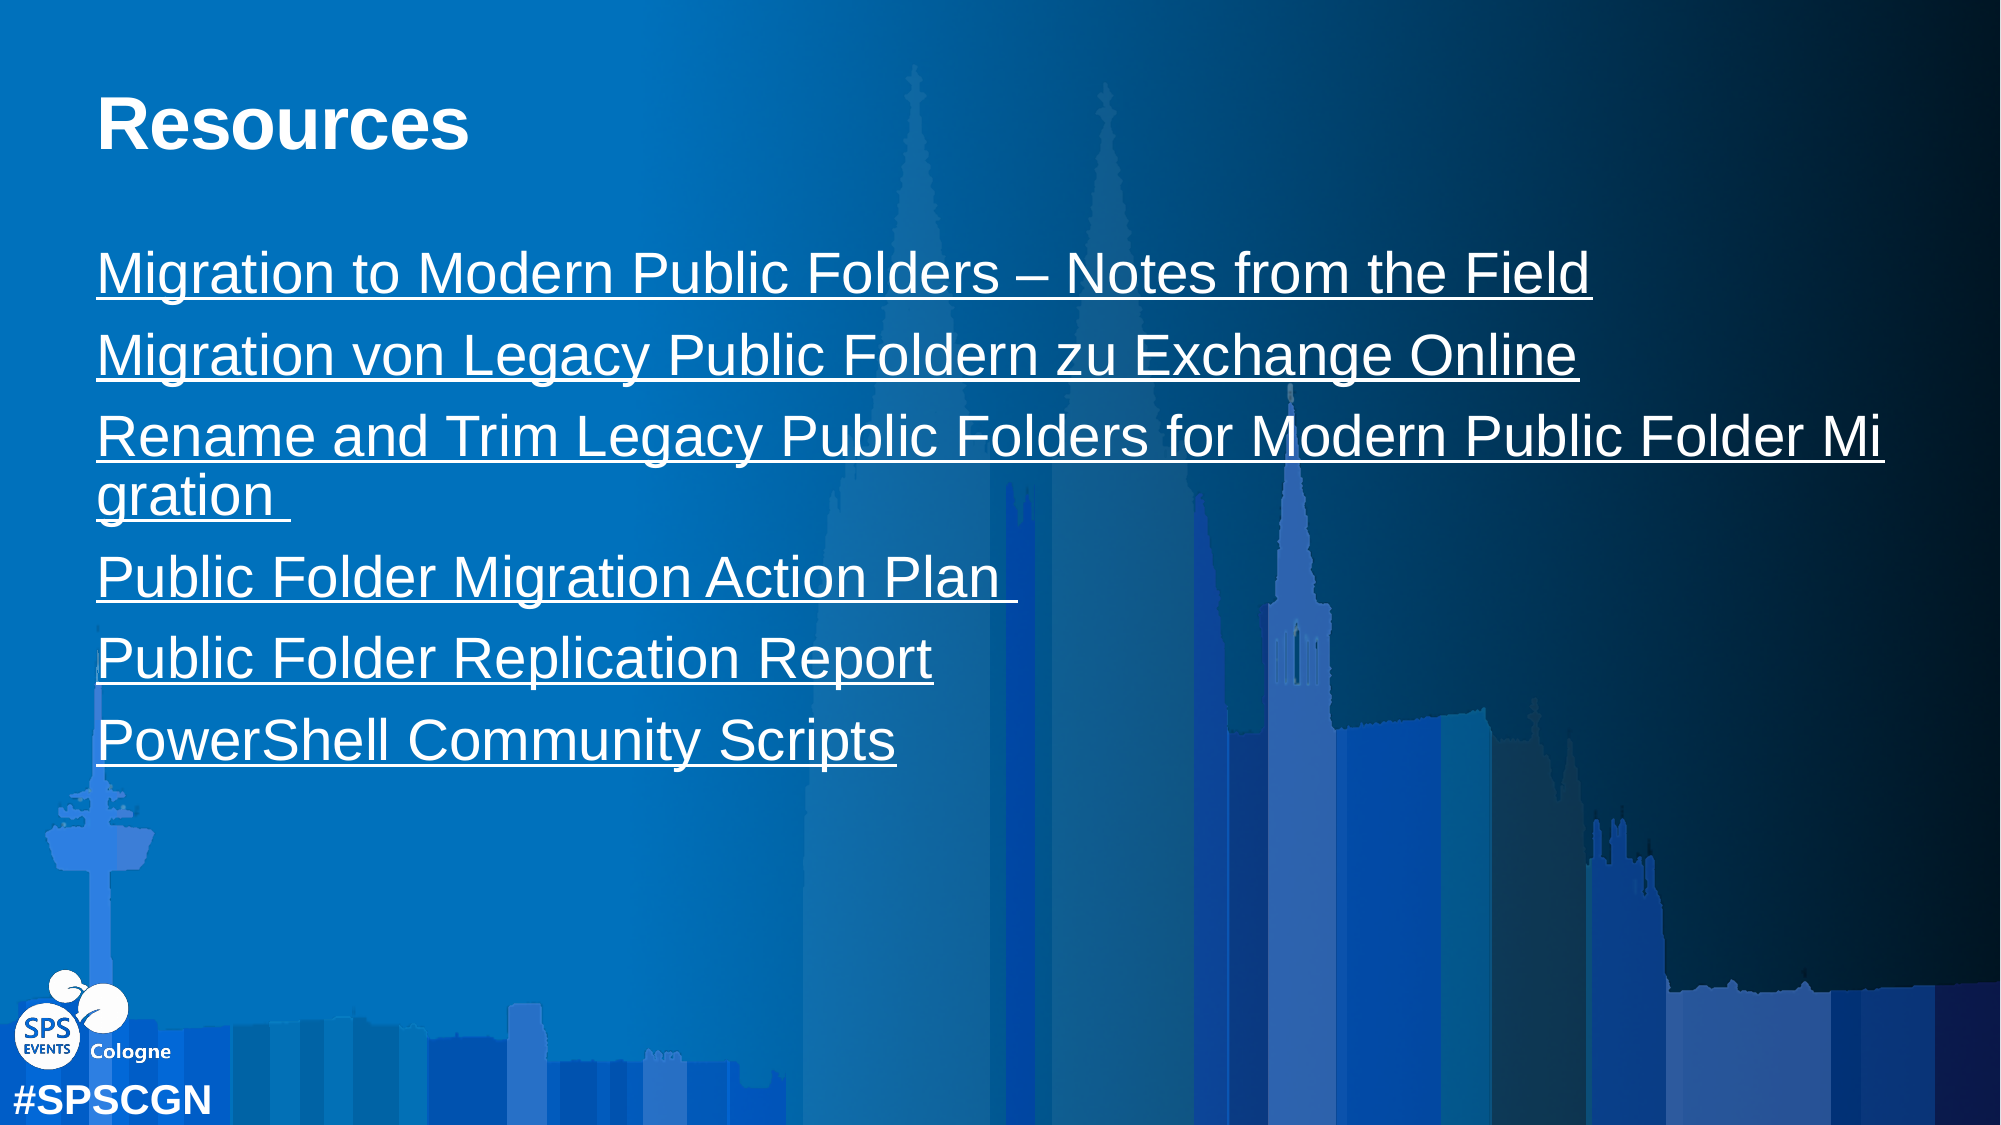

# Resources
Migration to Modern Public Folders – Notes from the Field
Migration von Legacy Public Foldern zu Exchange Online
Rename and Trim Legacy Public Folders for Modern Public Folder Migration
Public Folder Migration Action Plan
Public Folder Replication Report
PowerShell Community Scripts